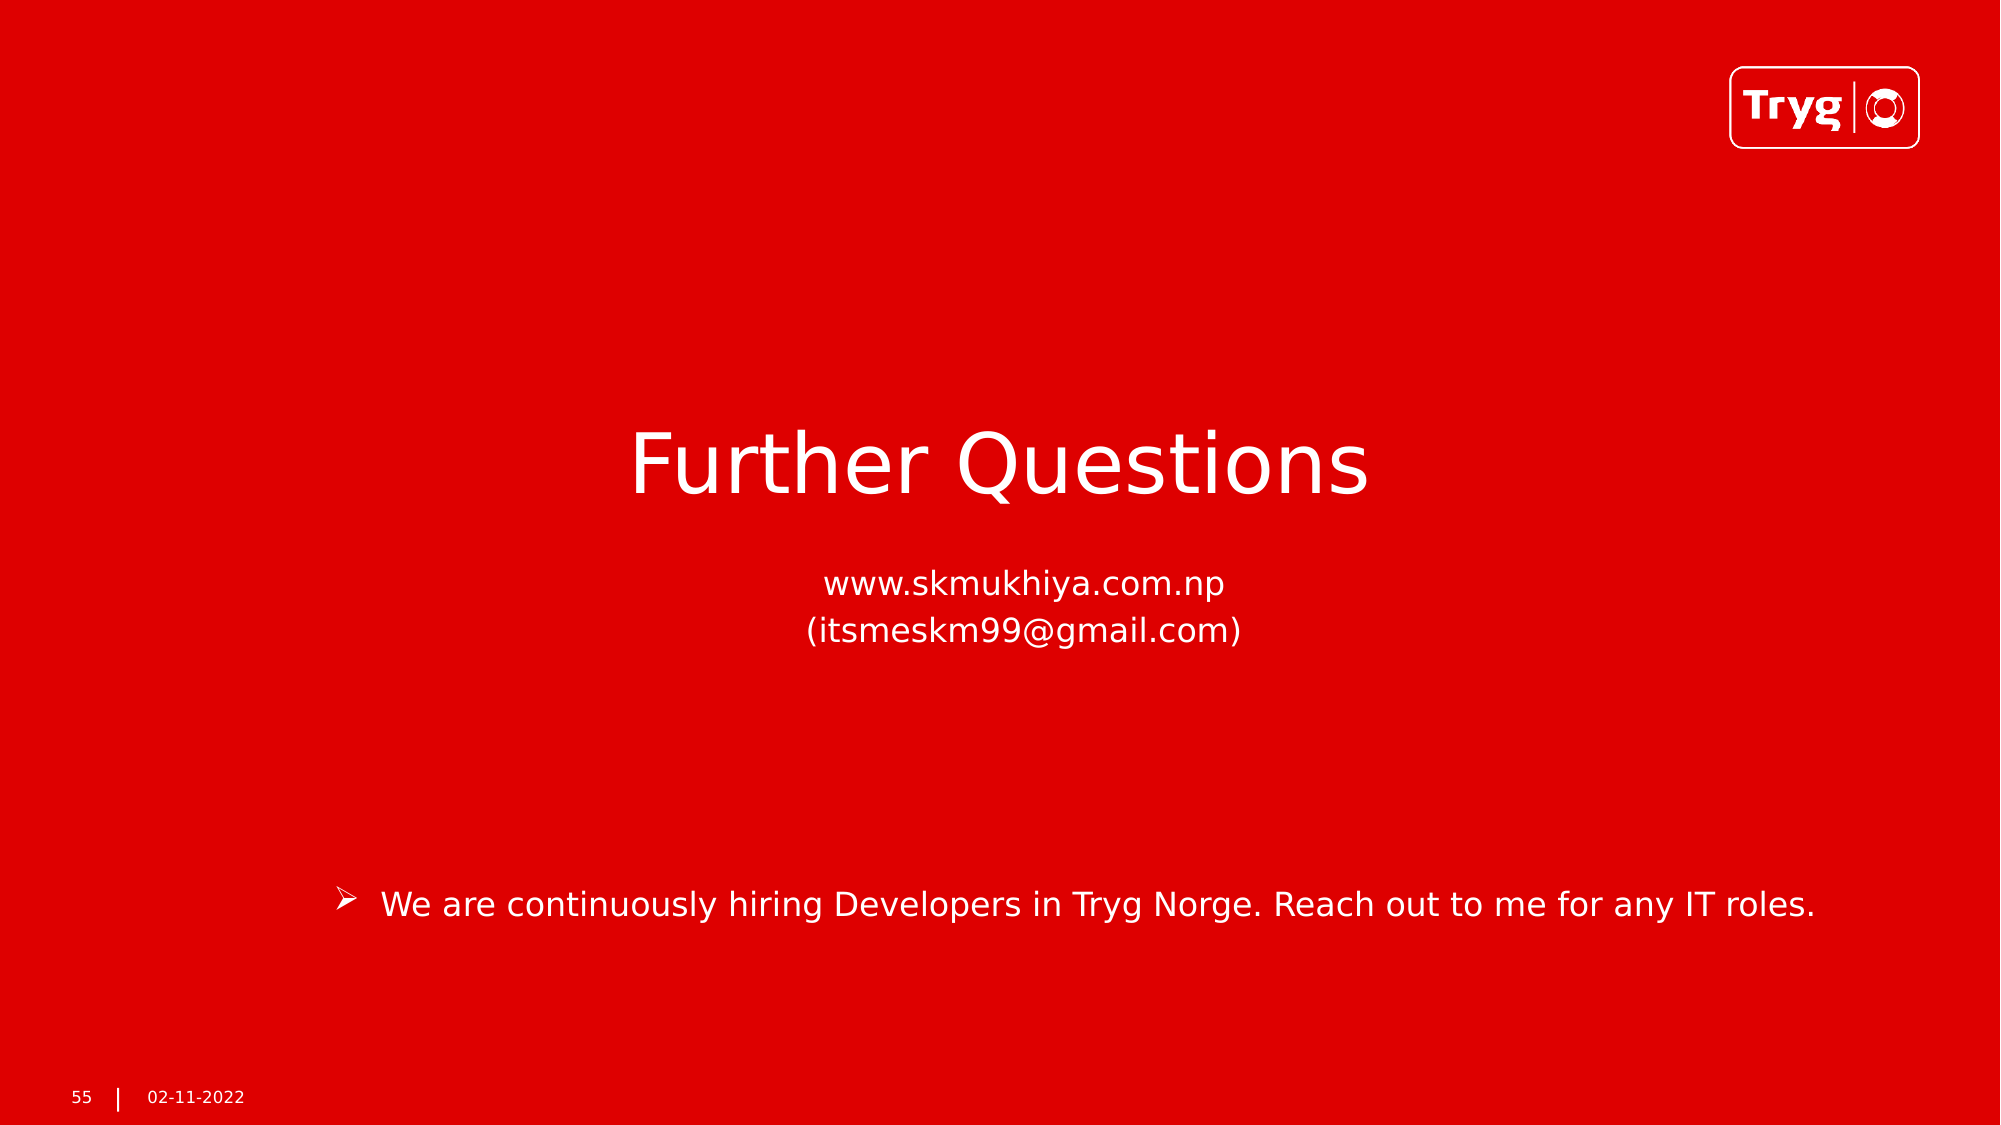

# Further Questions
www.skmukhiya.com.np
(itsmeskm99@gmail.com)
We are continuously hiring Developers in Tryg Norge. Reach out to me for any IT roles.
55
02-11-2022